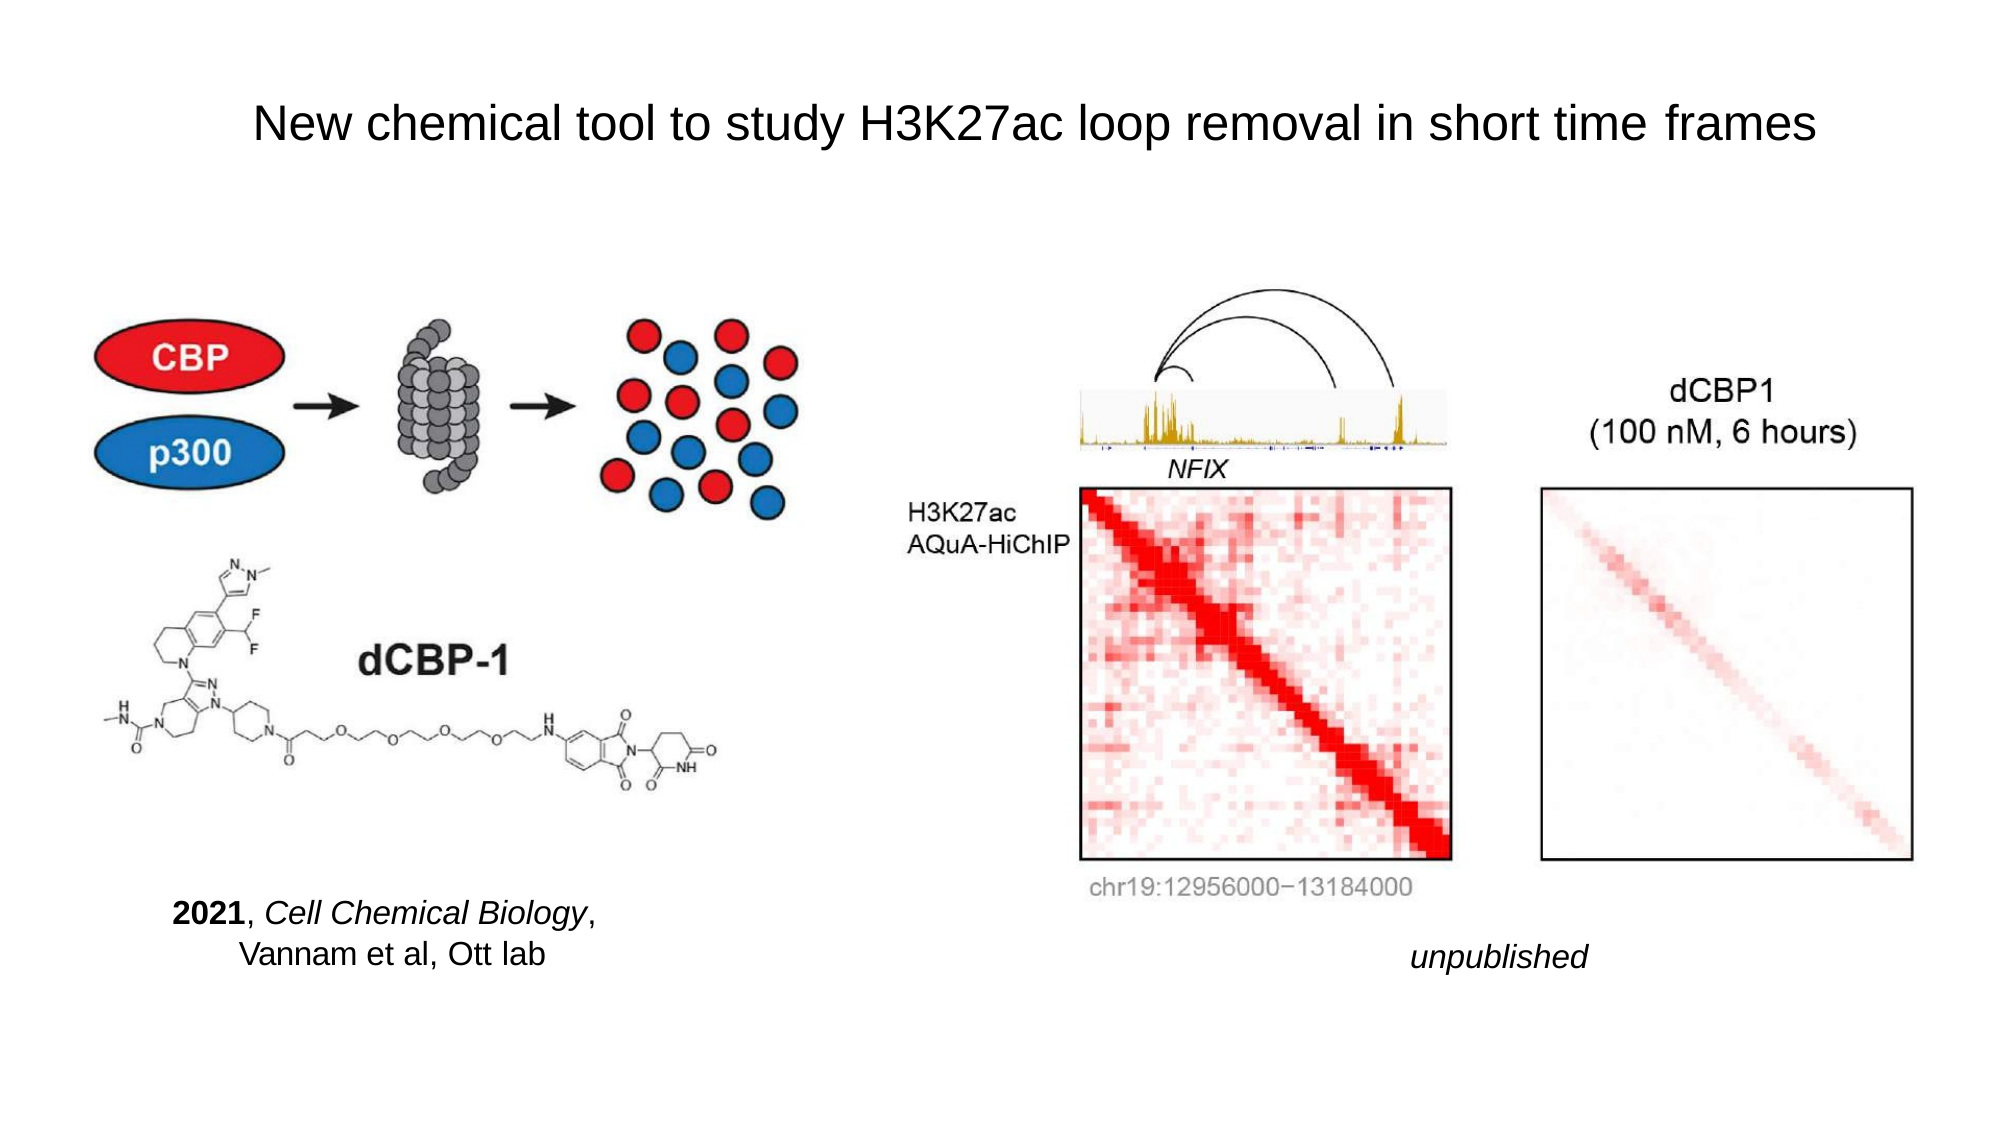

# New chemical tool to study H3K27ac loop removal in short time frames

2021, Cell Chemical Biology,  Vannam et al, Ott lab
unpublished